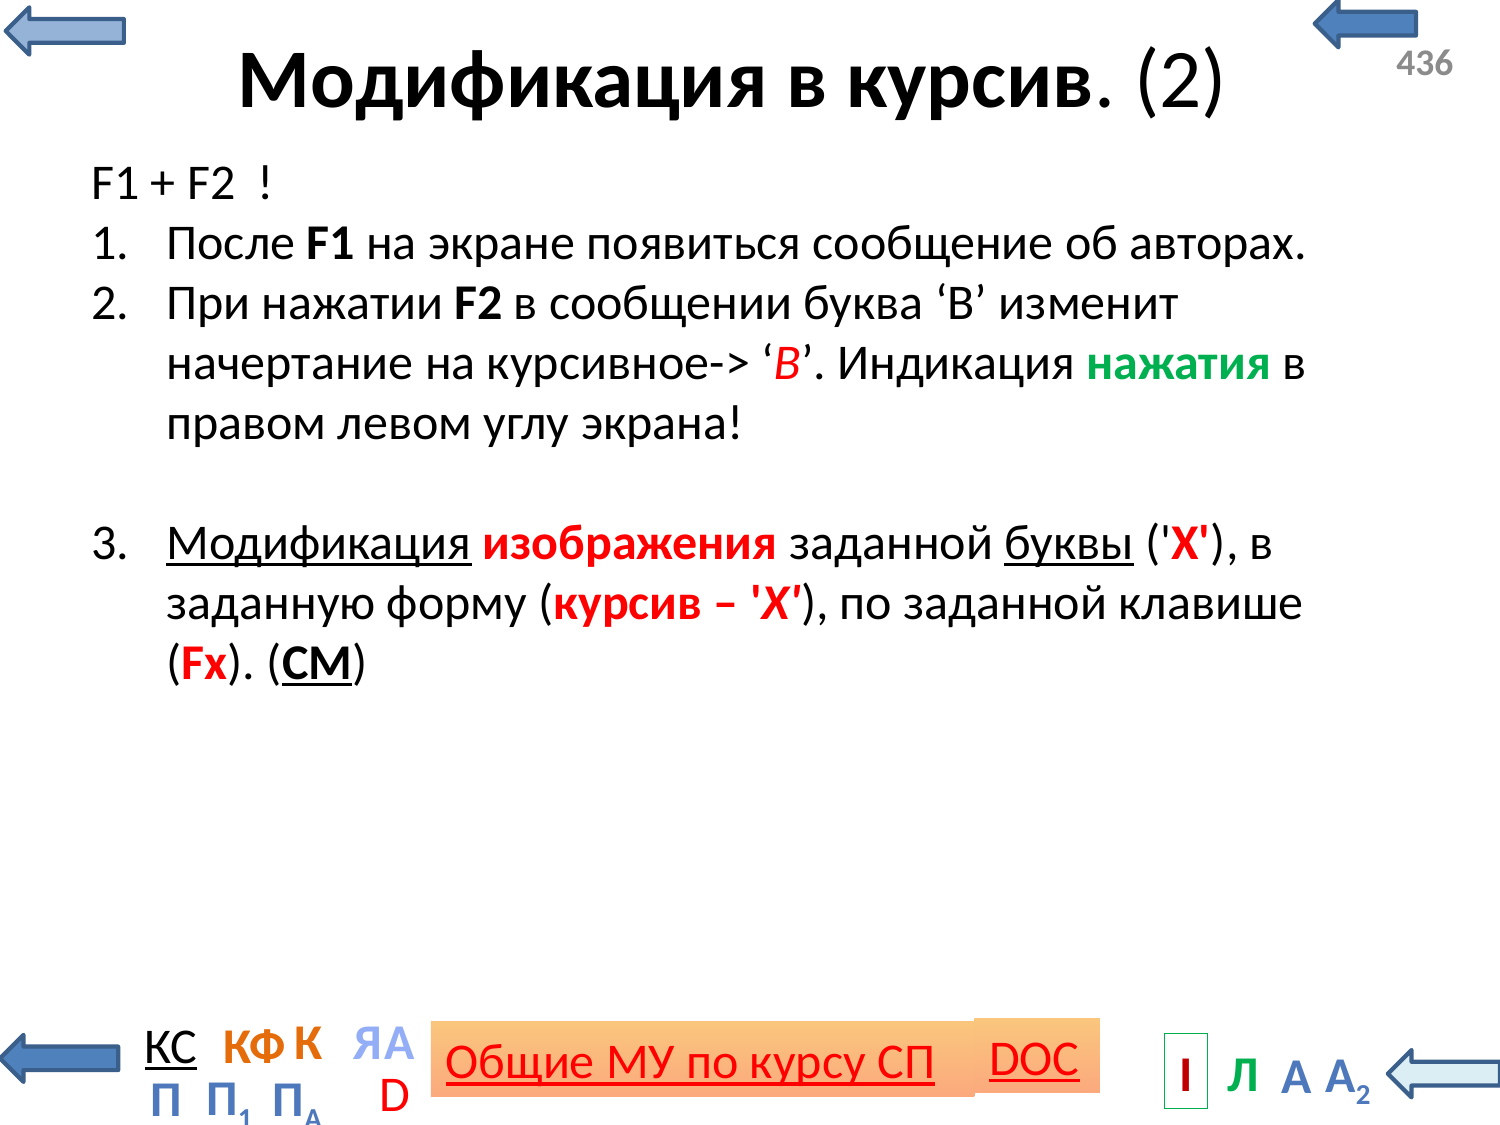

# Модификация в курсив. (2)
F1 + F2  !
После F1 на экране появиться сообщение об авторах.
При нажатии F2 в сообщении буква ‘B’ изменит начертание на курсивное-> ‘B’. Индикация нажатия в правом левом углу экрана!

Модификация изображения заданной буквы ('X'), в заданную форму (курсив – 'X'), по заданной клавише (Fx). (СМ)